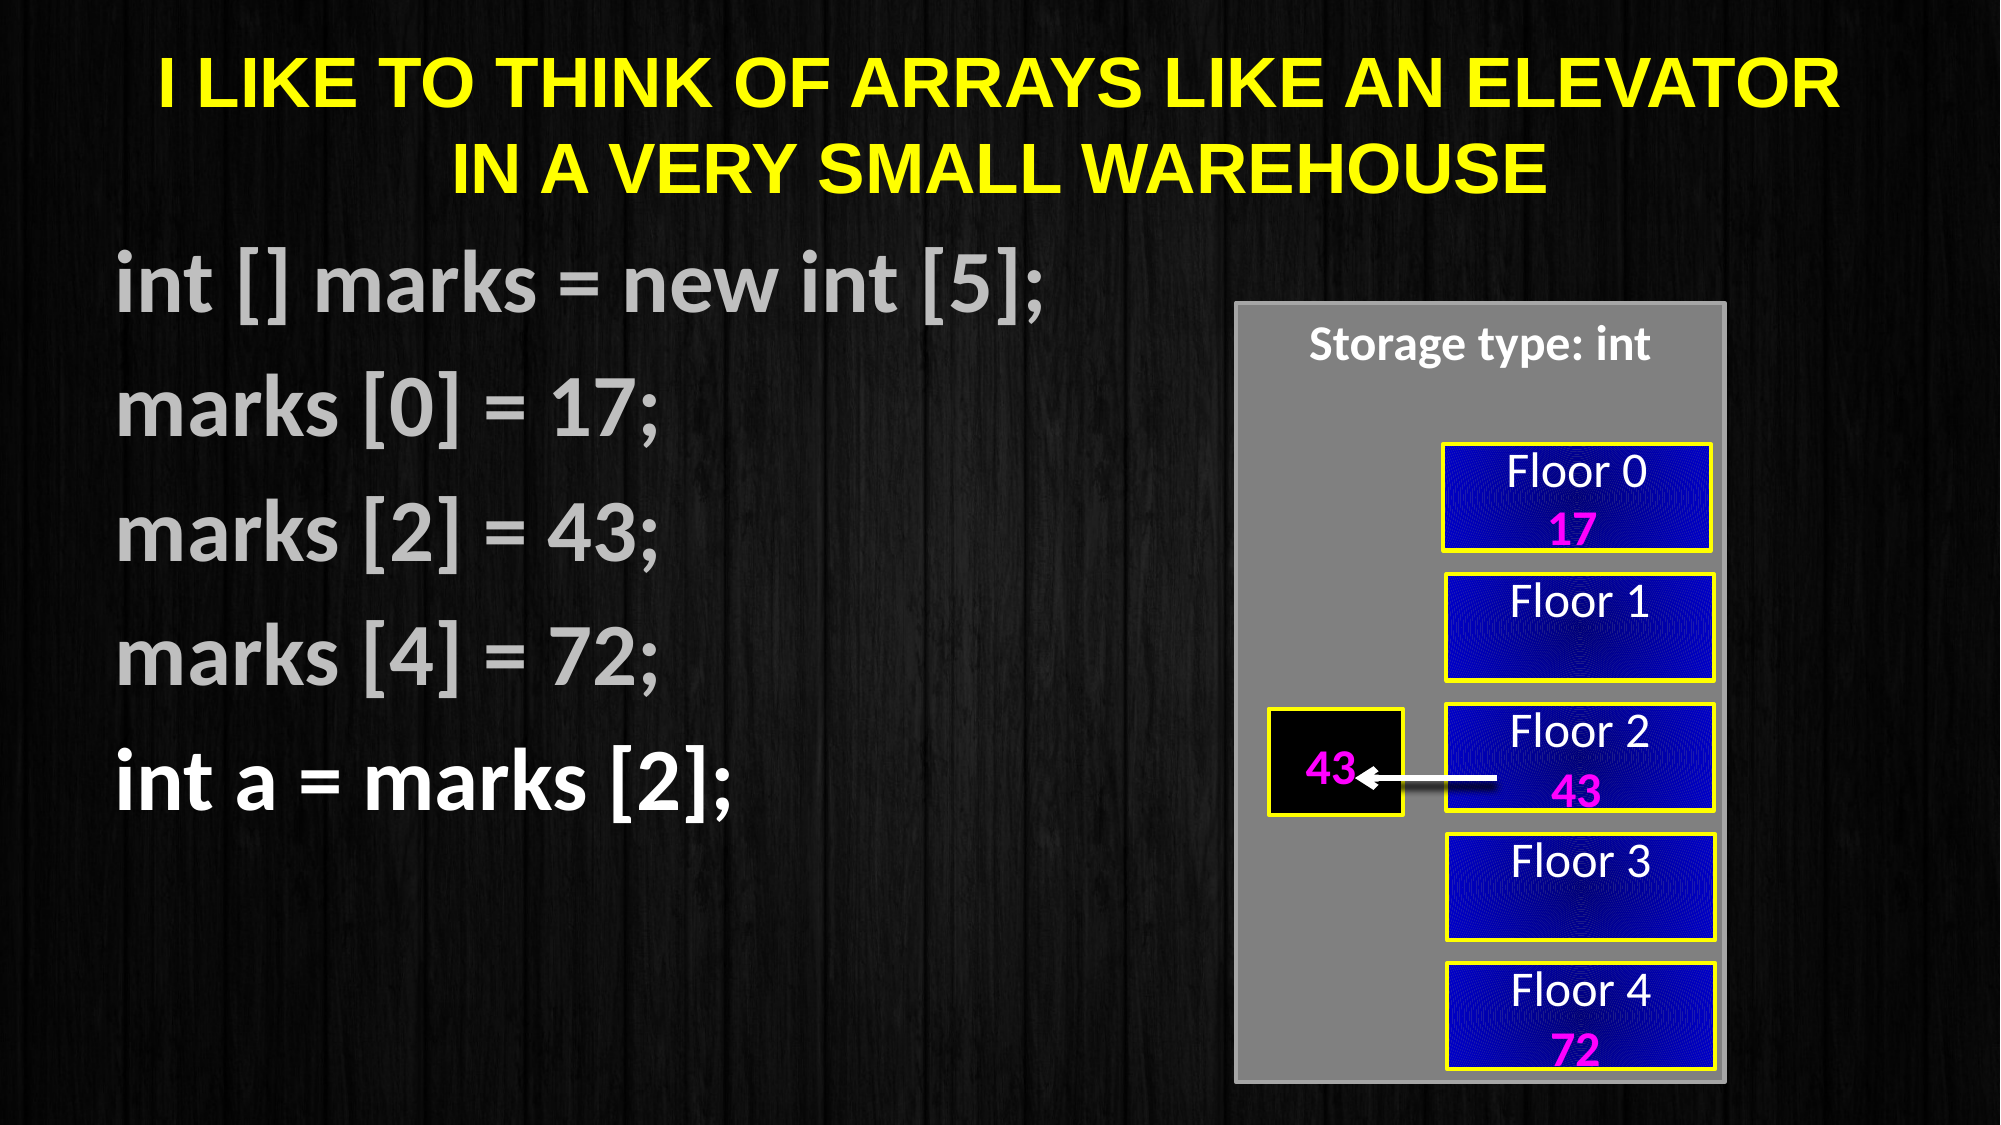

# I like to think of arrays like an elevator in a very small warehouse
int [] marks = new int [5];
marks [0] = 17;
marks [2] = 43;
marks [4] = 72;
int a = marks [2];
Storage type: int
Floor 0

17
Floor 1

Floor 2

43
43
Floor 3

Floor 4

72